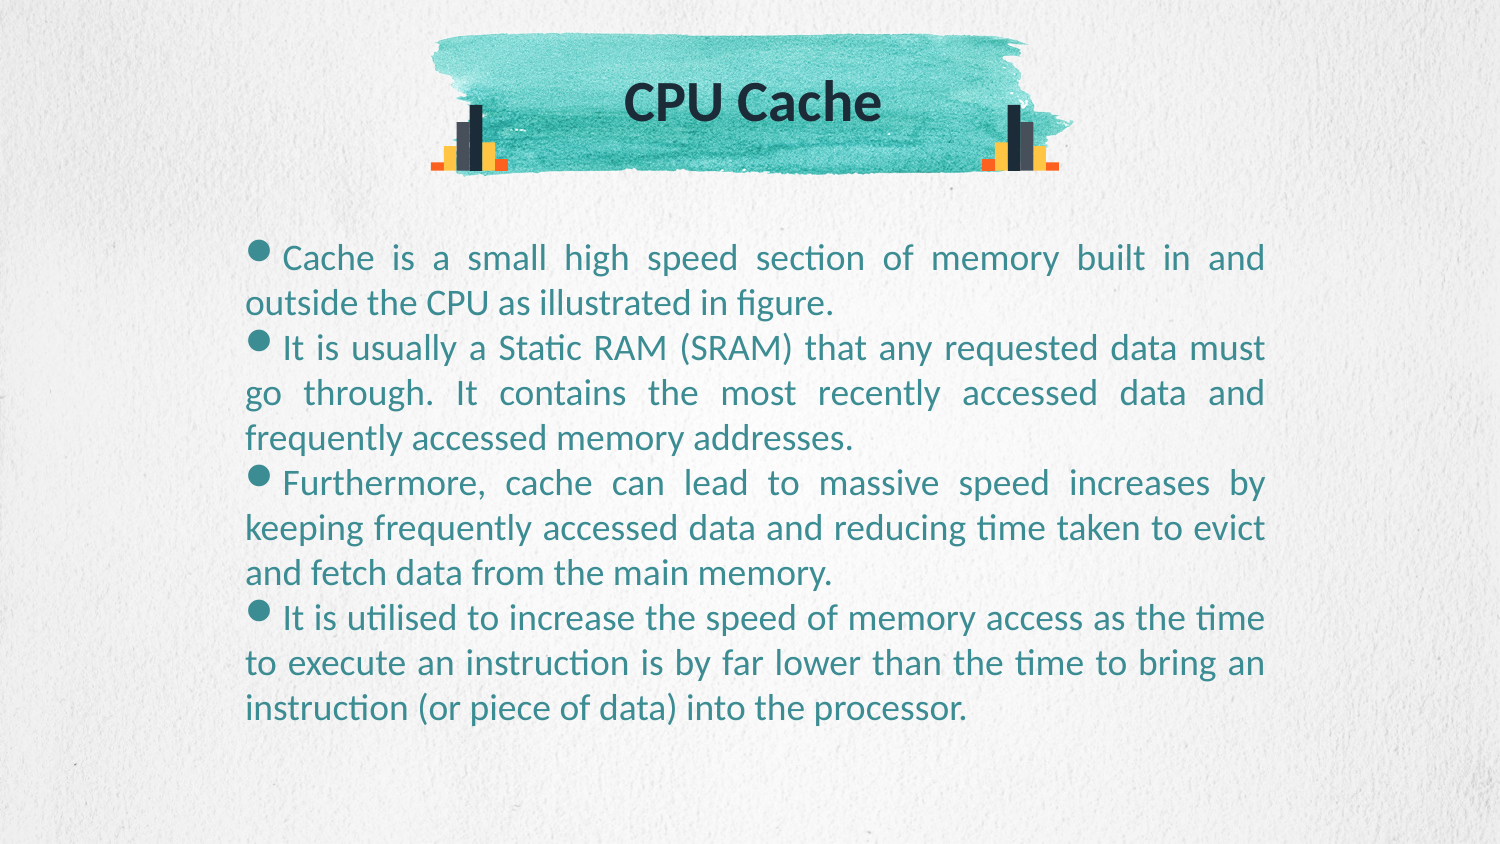

CPU Cache

Cache is a small high speed section of memory built in and outside the CPU as illustrated in figure.
It is usually a Static RAM (SRAM) that any requested data must go through. It contains the most recently accessed data and frequently accessed memory addresses.
Furthermore, cache can lead to massive speed increases by keeping frequently accessed data and reducing time taken to evict and fetch data from the main memory.
It is utilised to increase the speed of memory access as the time to execute an instruction is by far lower than the time to bring an instruction (or piece of data) into the processor.